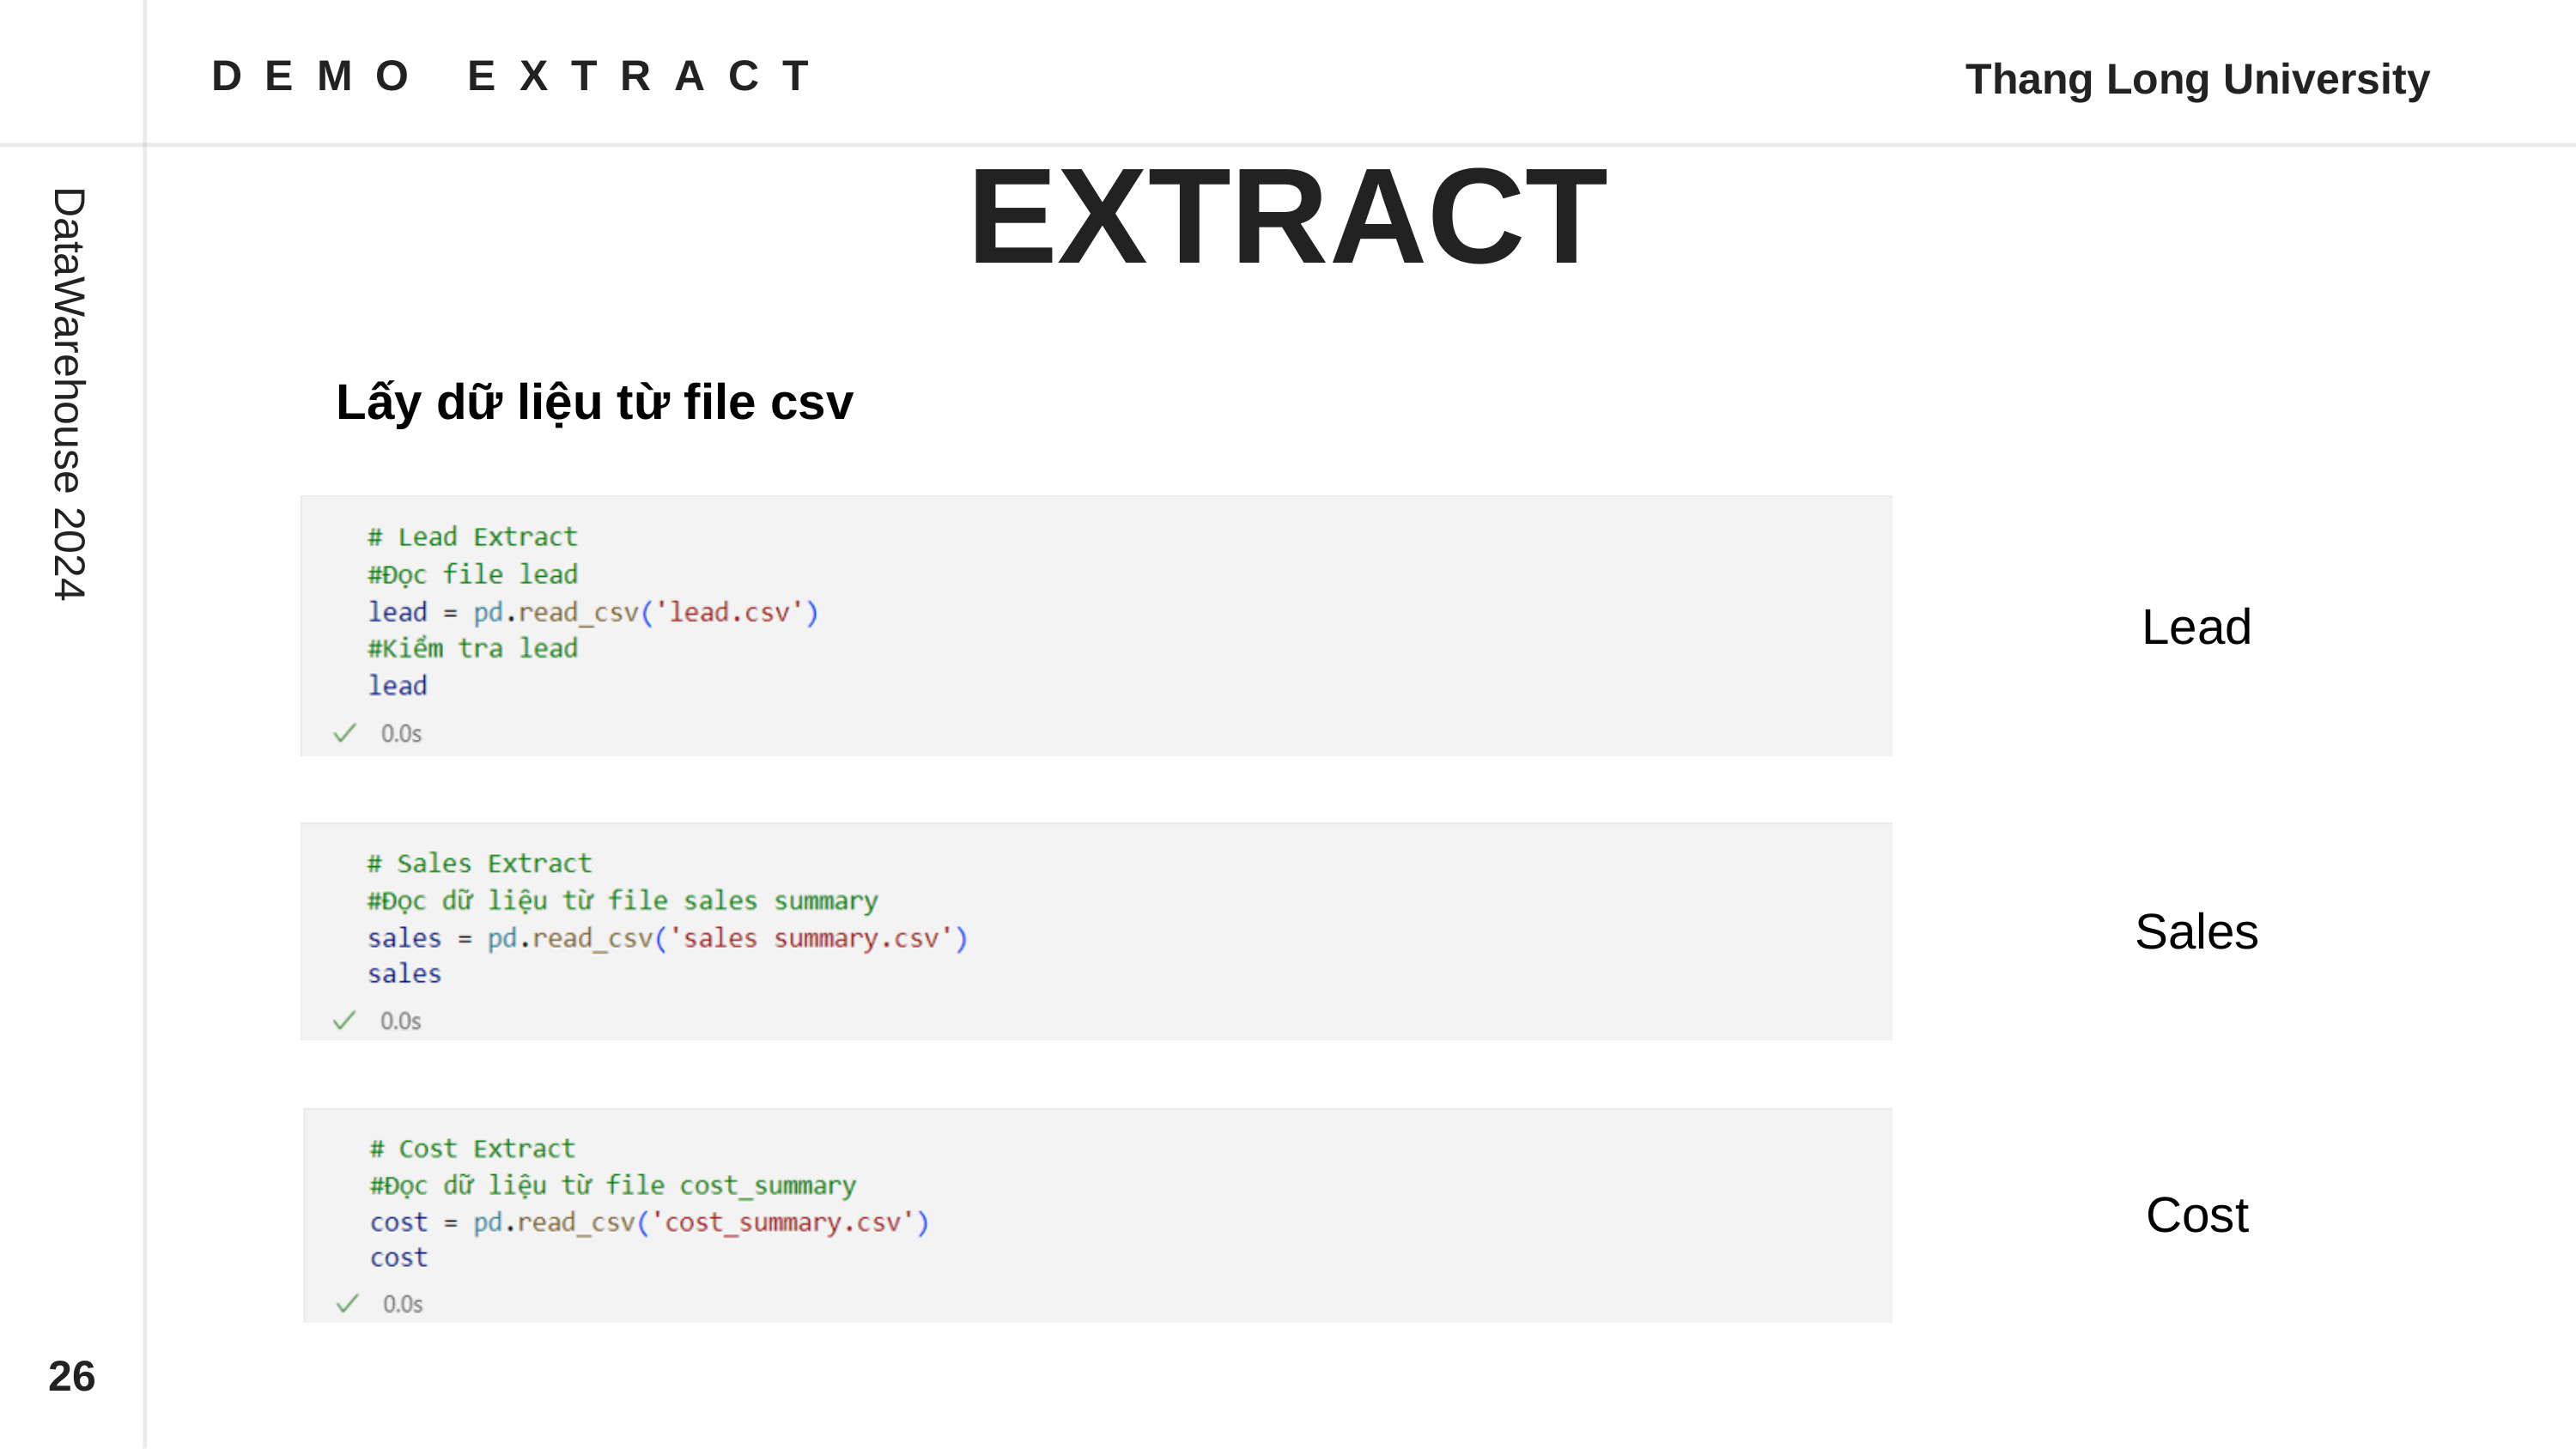

DEMO EXTRACT
Thang Long University

EXTRACT
Lấy dữ liệu từ file csv
DataWarehouse 2024

Lead

Sales

Cost
26